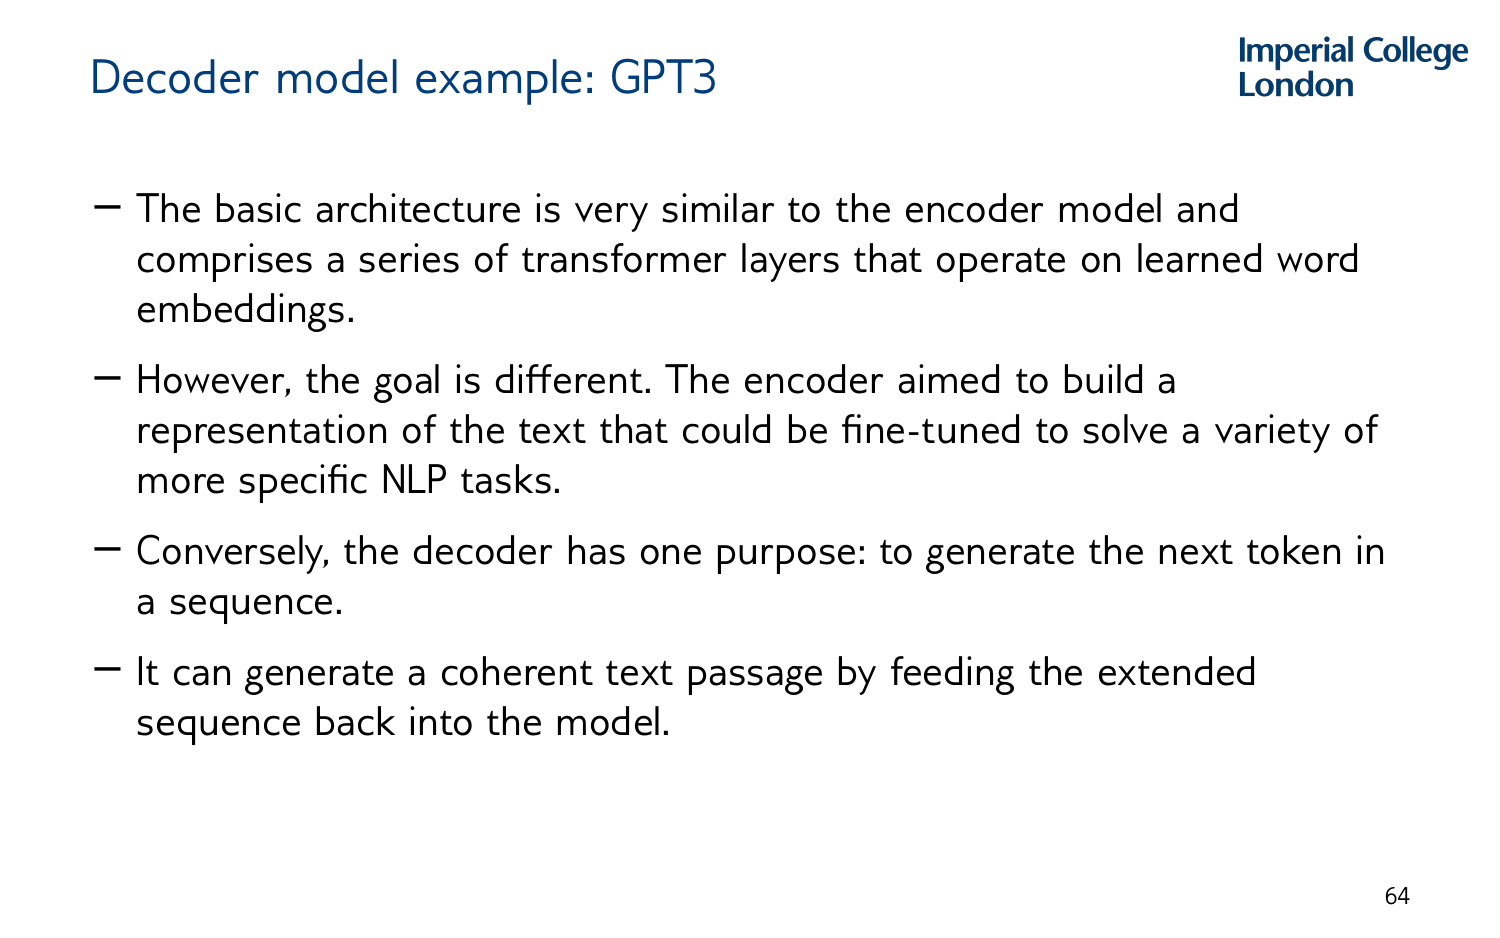

# Decoder model example: GPT3
The basic architecture is very similar to the encoder model and comprises a series of transformer layers that operate on learned word embeddings.
However, the goal is different. The encoder aimed to build a representation of the text that could be fine-tuned to solve a variety of more specific NLP tasks.
Conversely, the decoder has one purpose: to generate the next token in a sequence.
It can generate a coherent text passage by feeding the extended sequence back into the model.

64